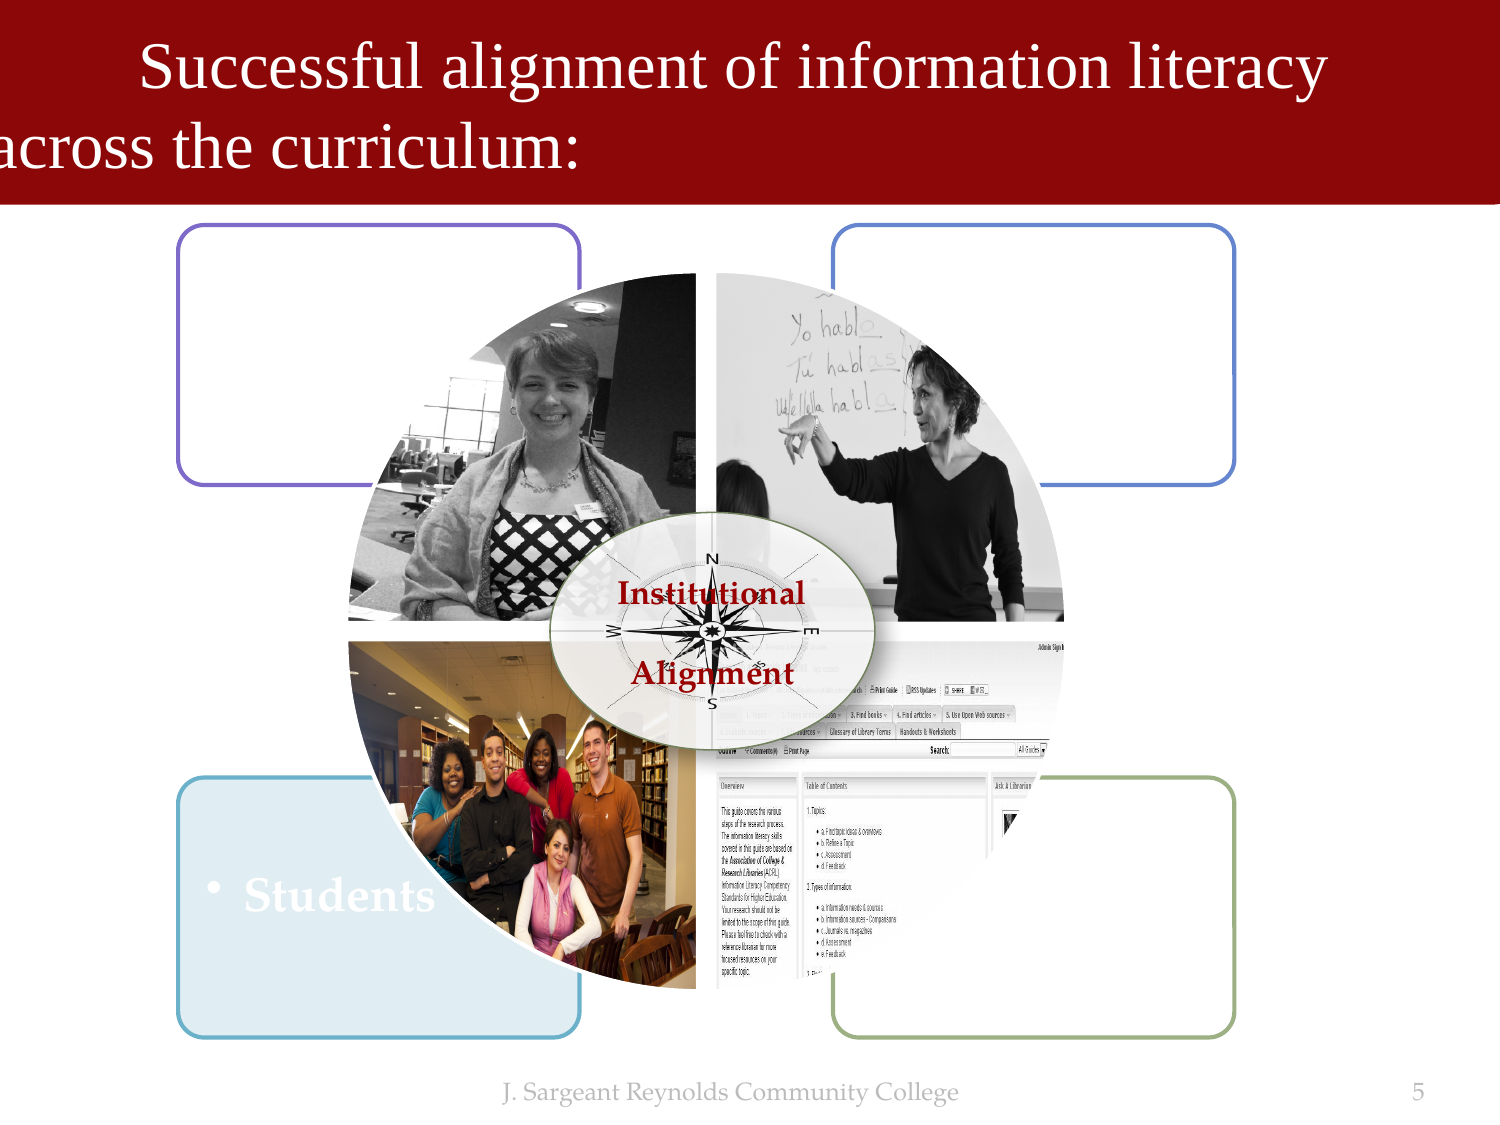

Successful alignment of information literacy 	across the curriculum:
Modules
Students
Faculty
Librarians

Institutional

Alignment
J. Sargeant Reynolds Community College
5